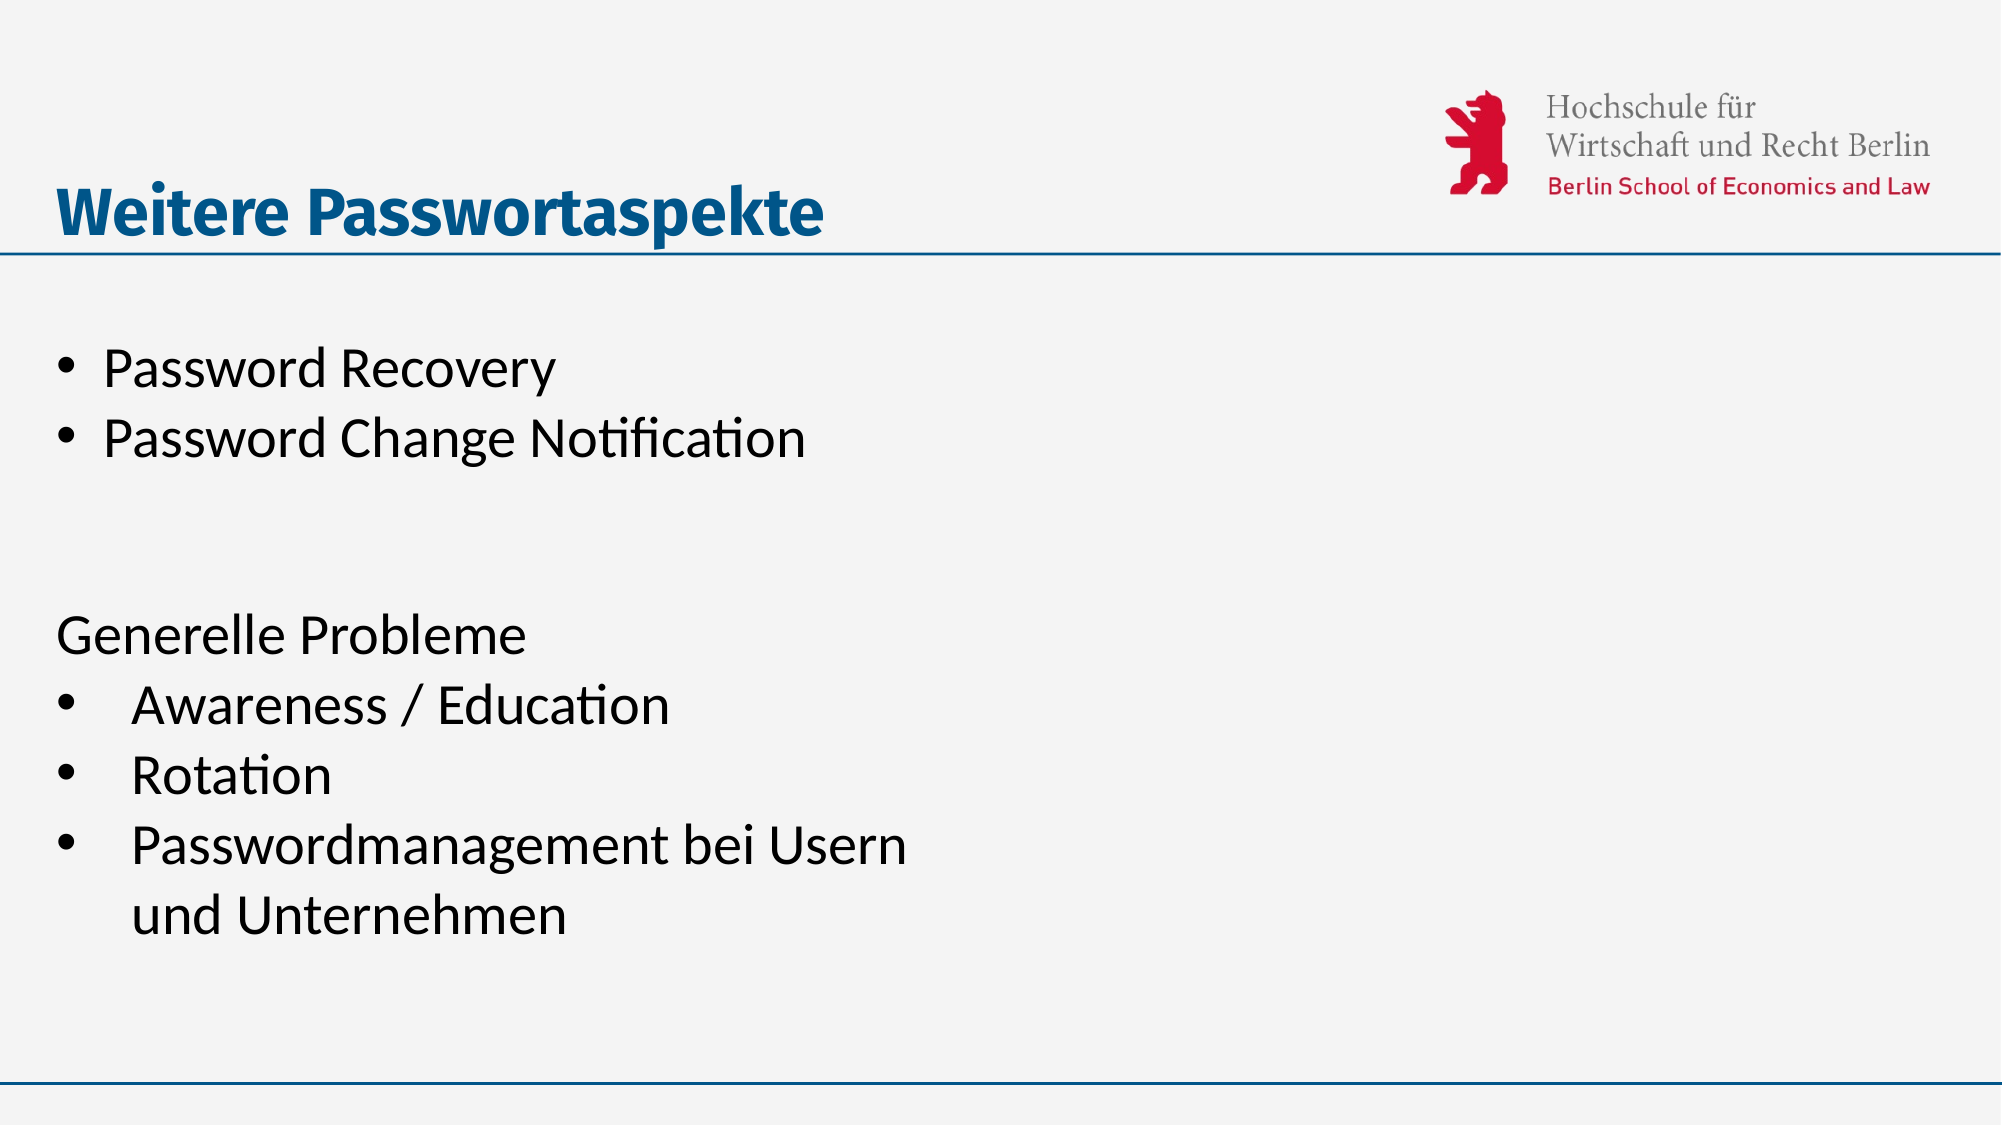

# Weitere Passwortaspekte
Password Recovery
Password Change Notification

Generelle Probleme
Awareness / Education
Rotation
Passwordmanagement bei Usern und Unternehmen